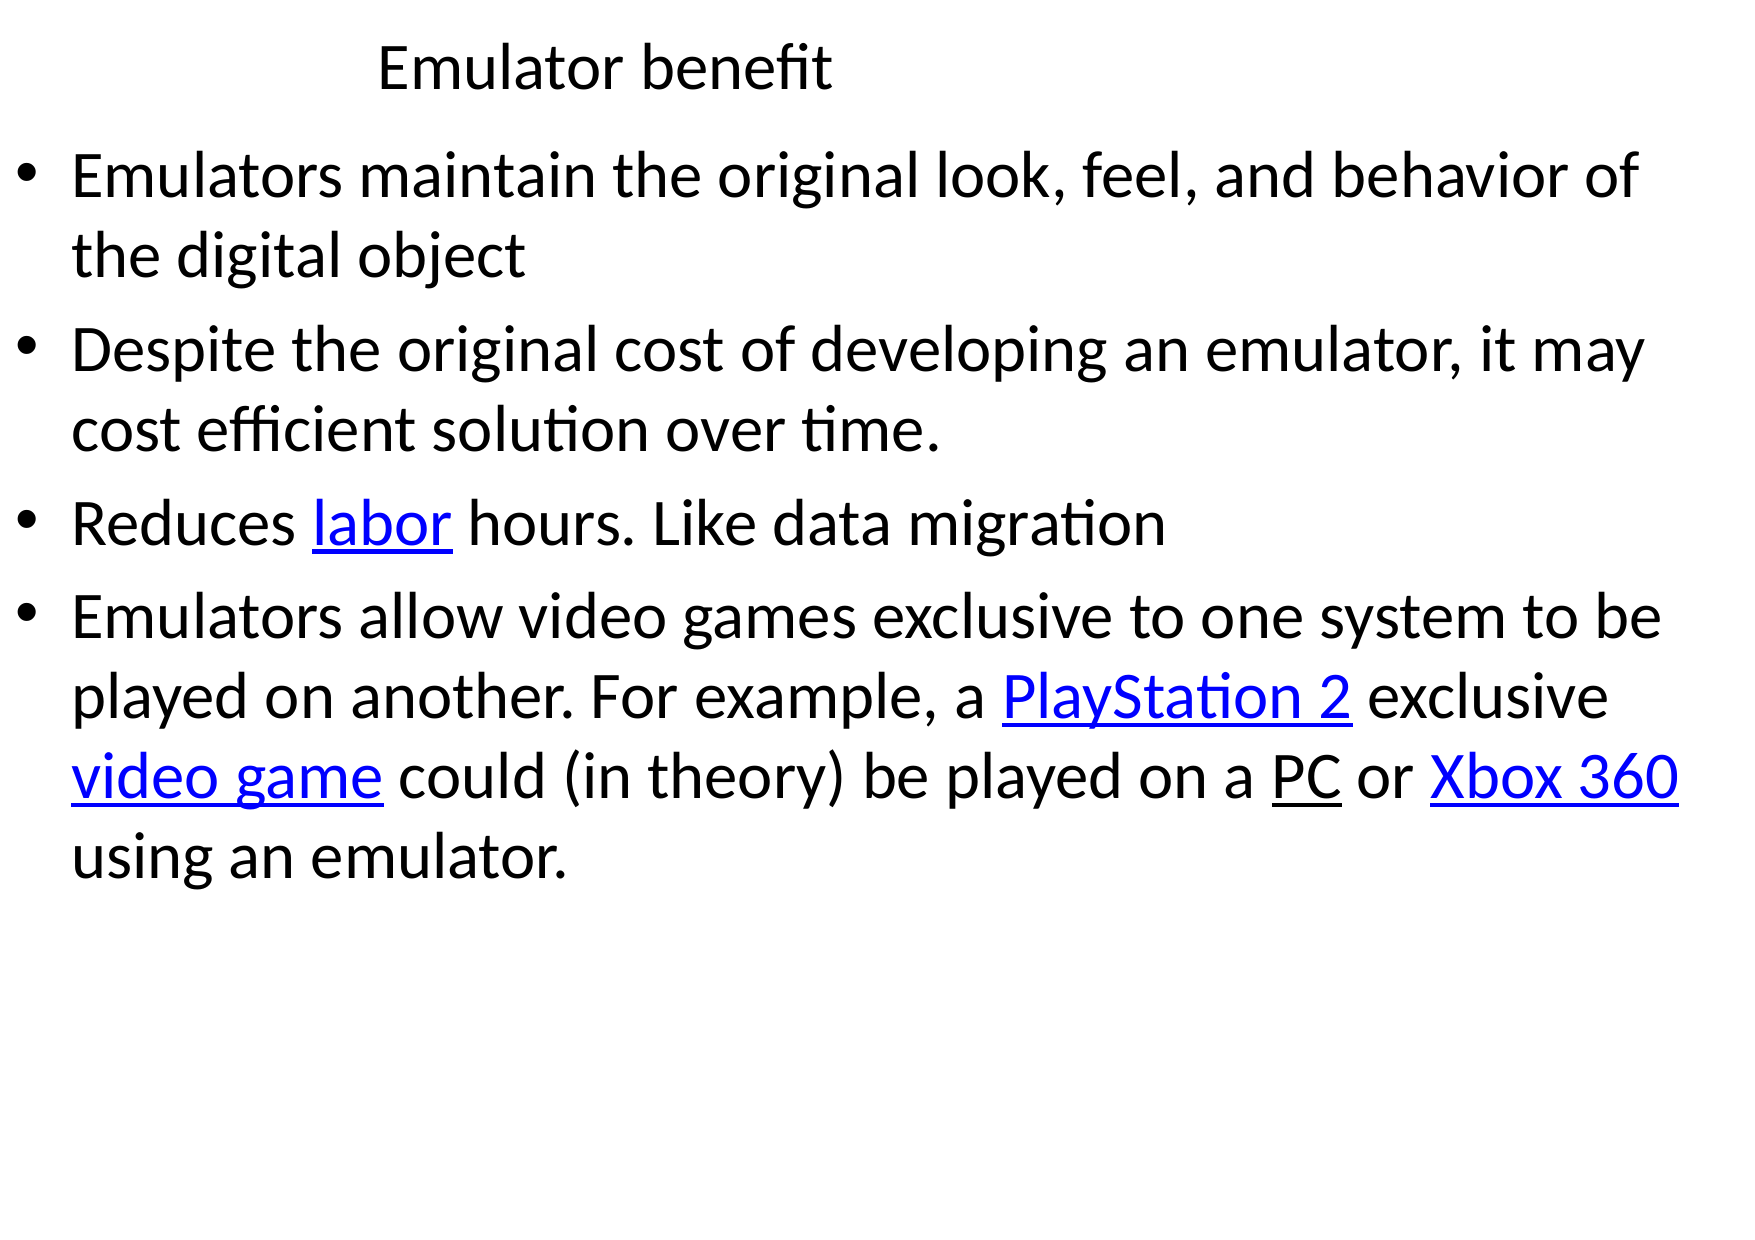

# Emulator benefit
Emulators maintain the original look, feel, and behavior of the digital object
Despite the original cost of developing an emulator, it may cost efficient solution over time.
Reduces labor hours. Like data migration
Emulators allow video games exclusive to one system to be played on another. For example, a PlayStation 2 exclusive video game could (in theory) be played on a PC or Xbox 360 using an emulator.